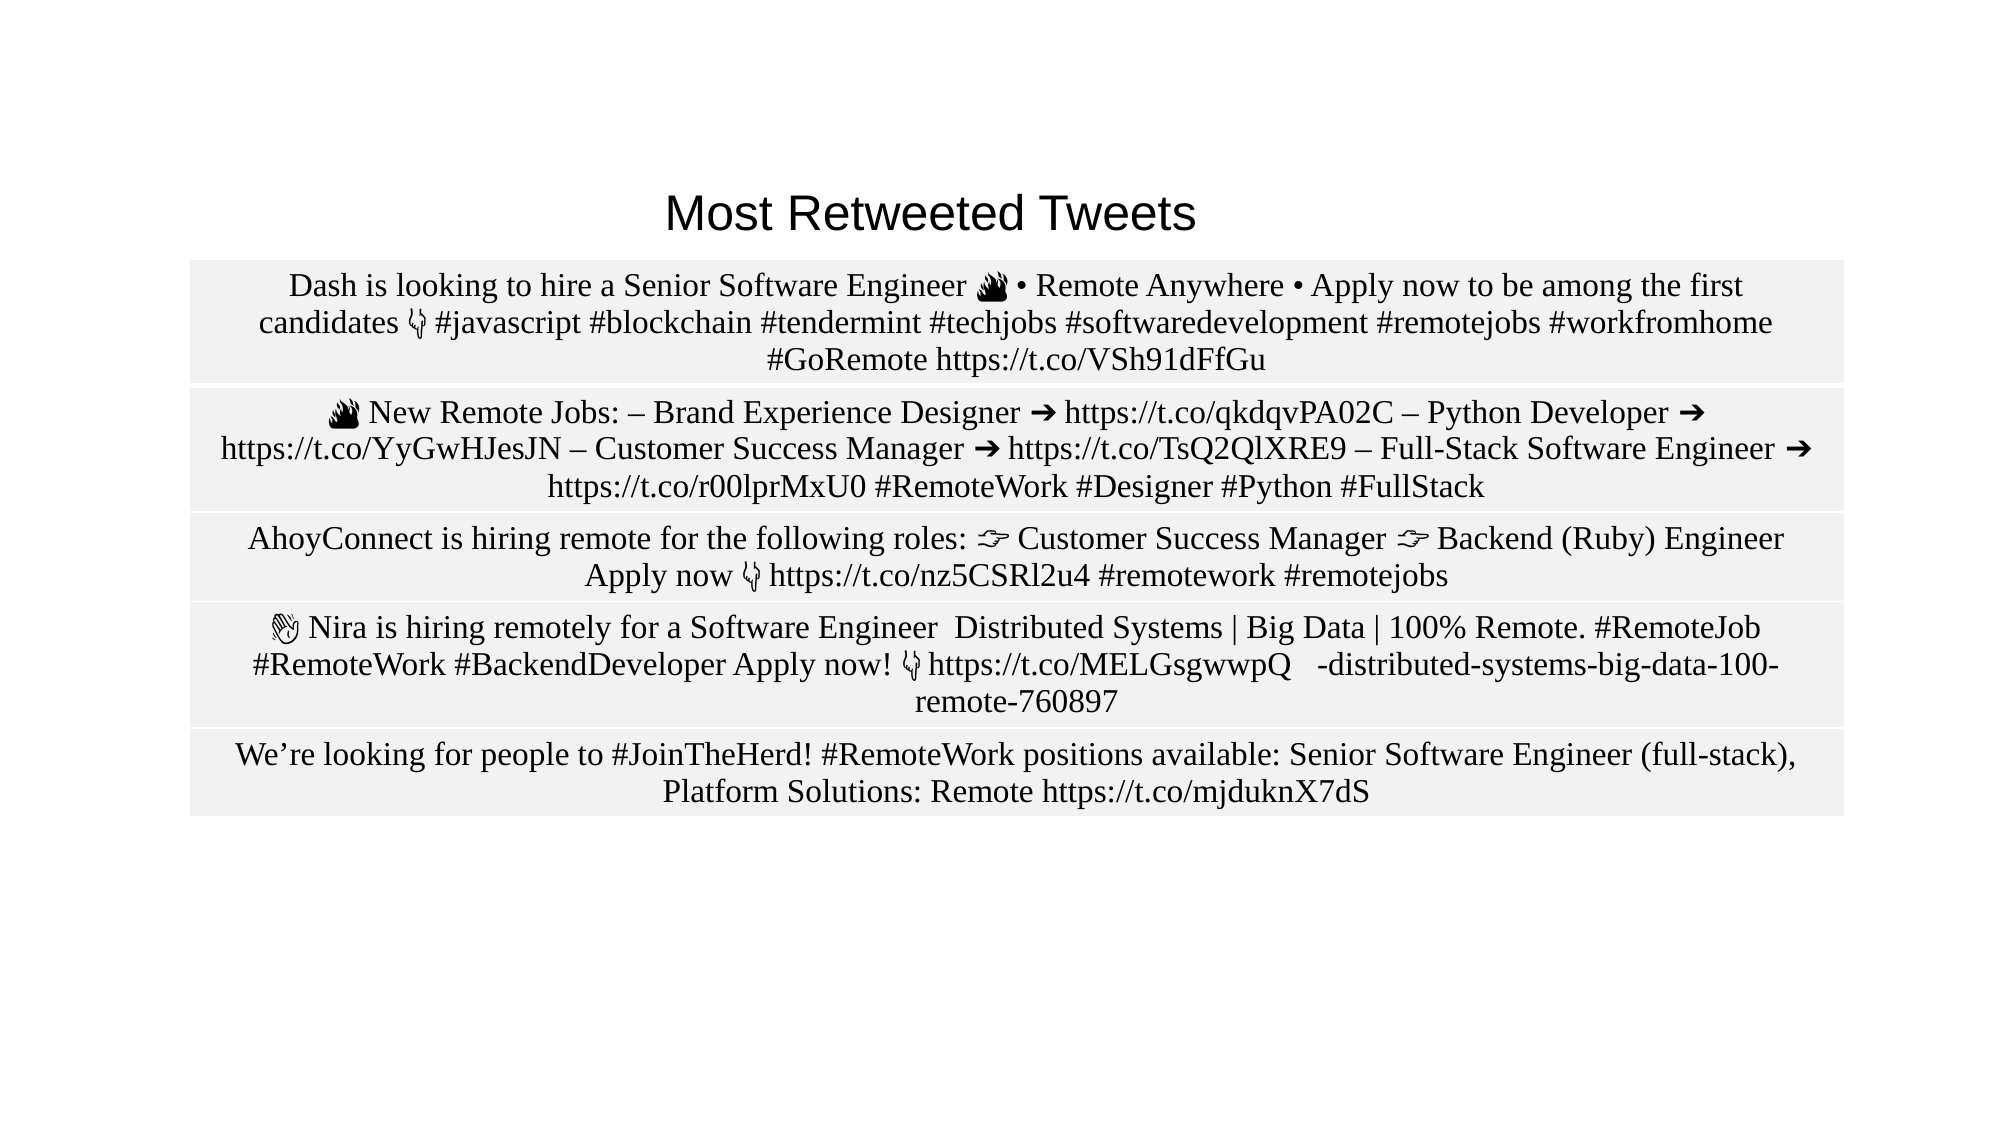

Most Retweeted Tweets
| Dash is looking to hire a Senior Software Engineer 🔥 • Remote Anywhere • Apply now to be among the first candidates 👇 #javascript #blockchain #tendermint #techjobs #softwaredevelopment #remotejobs #workfromhome #GoRemote https://t.co/VSh91dFfGu |
| --- |
| 🔥 New Remote Jobs: – Brand Experience Designer ➔ https://t.co/qkdqvPA02C – Python Developer ➔ https://t.co/YyGwHJesJN – Customer Success Manager ➔ https://t.co/TsQ2QlXRE9 – Full-Stack Software Engineer ➔ https://t.co/r00lprMxU0 #RemoteWork #Designer #Python #FullStack |
| AhoyConnect is hiring remote for the following roles: 👉 Customer Success Manager 👉 Backend (Ruby) Engineer Apply now 👇 https://t.co/nz5CSRl2u4 #remotework #remotejobs |
| 👋 Nira is hiring remotely for a Software Engineer 🧰 Distributed Systems | Big Data | 100% Remote. #RemoteJob #RemoteWork #BackendDeveloper Apply now! 👇 https://t.co/MELGsgwwpQ🧰-distributed-systems-big-data-100-remote-760897 |
| We’re looking for people to #JoinTheHerd! #RemoteWork positions available: Senior Software Engineer (full-stack), Platform Solutions: Remote https://t.co/mjduknX7dS |